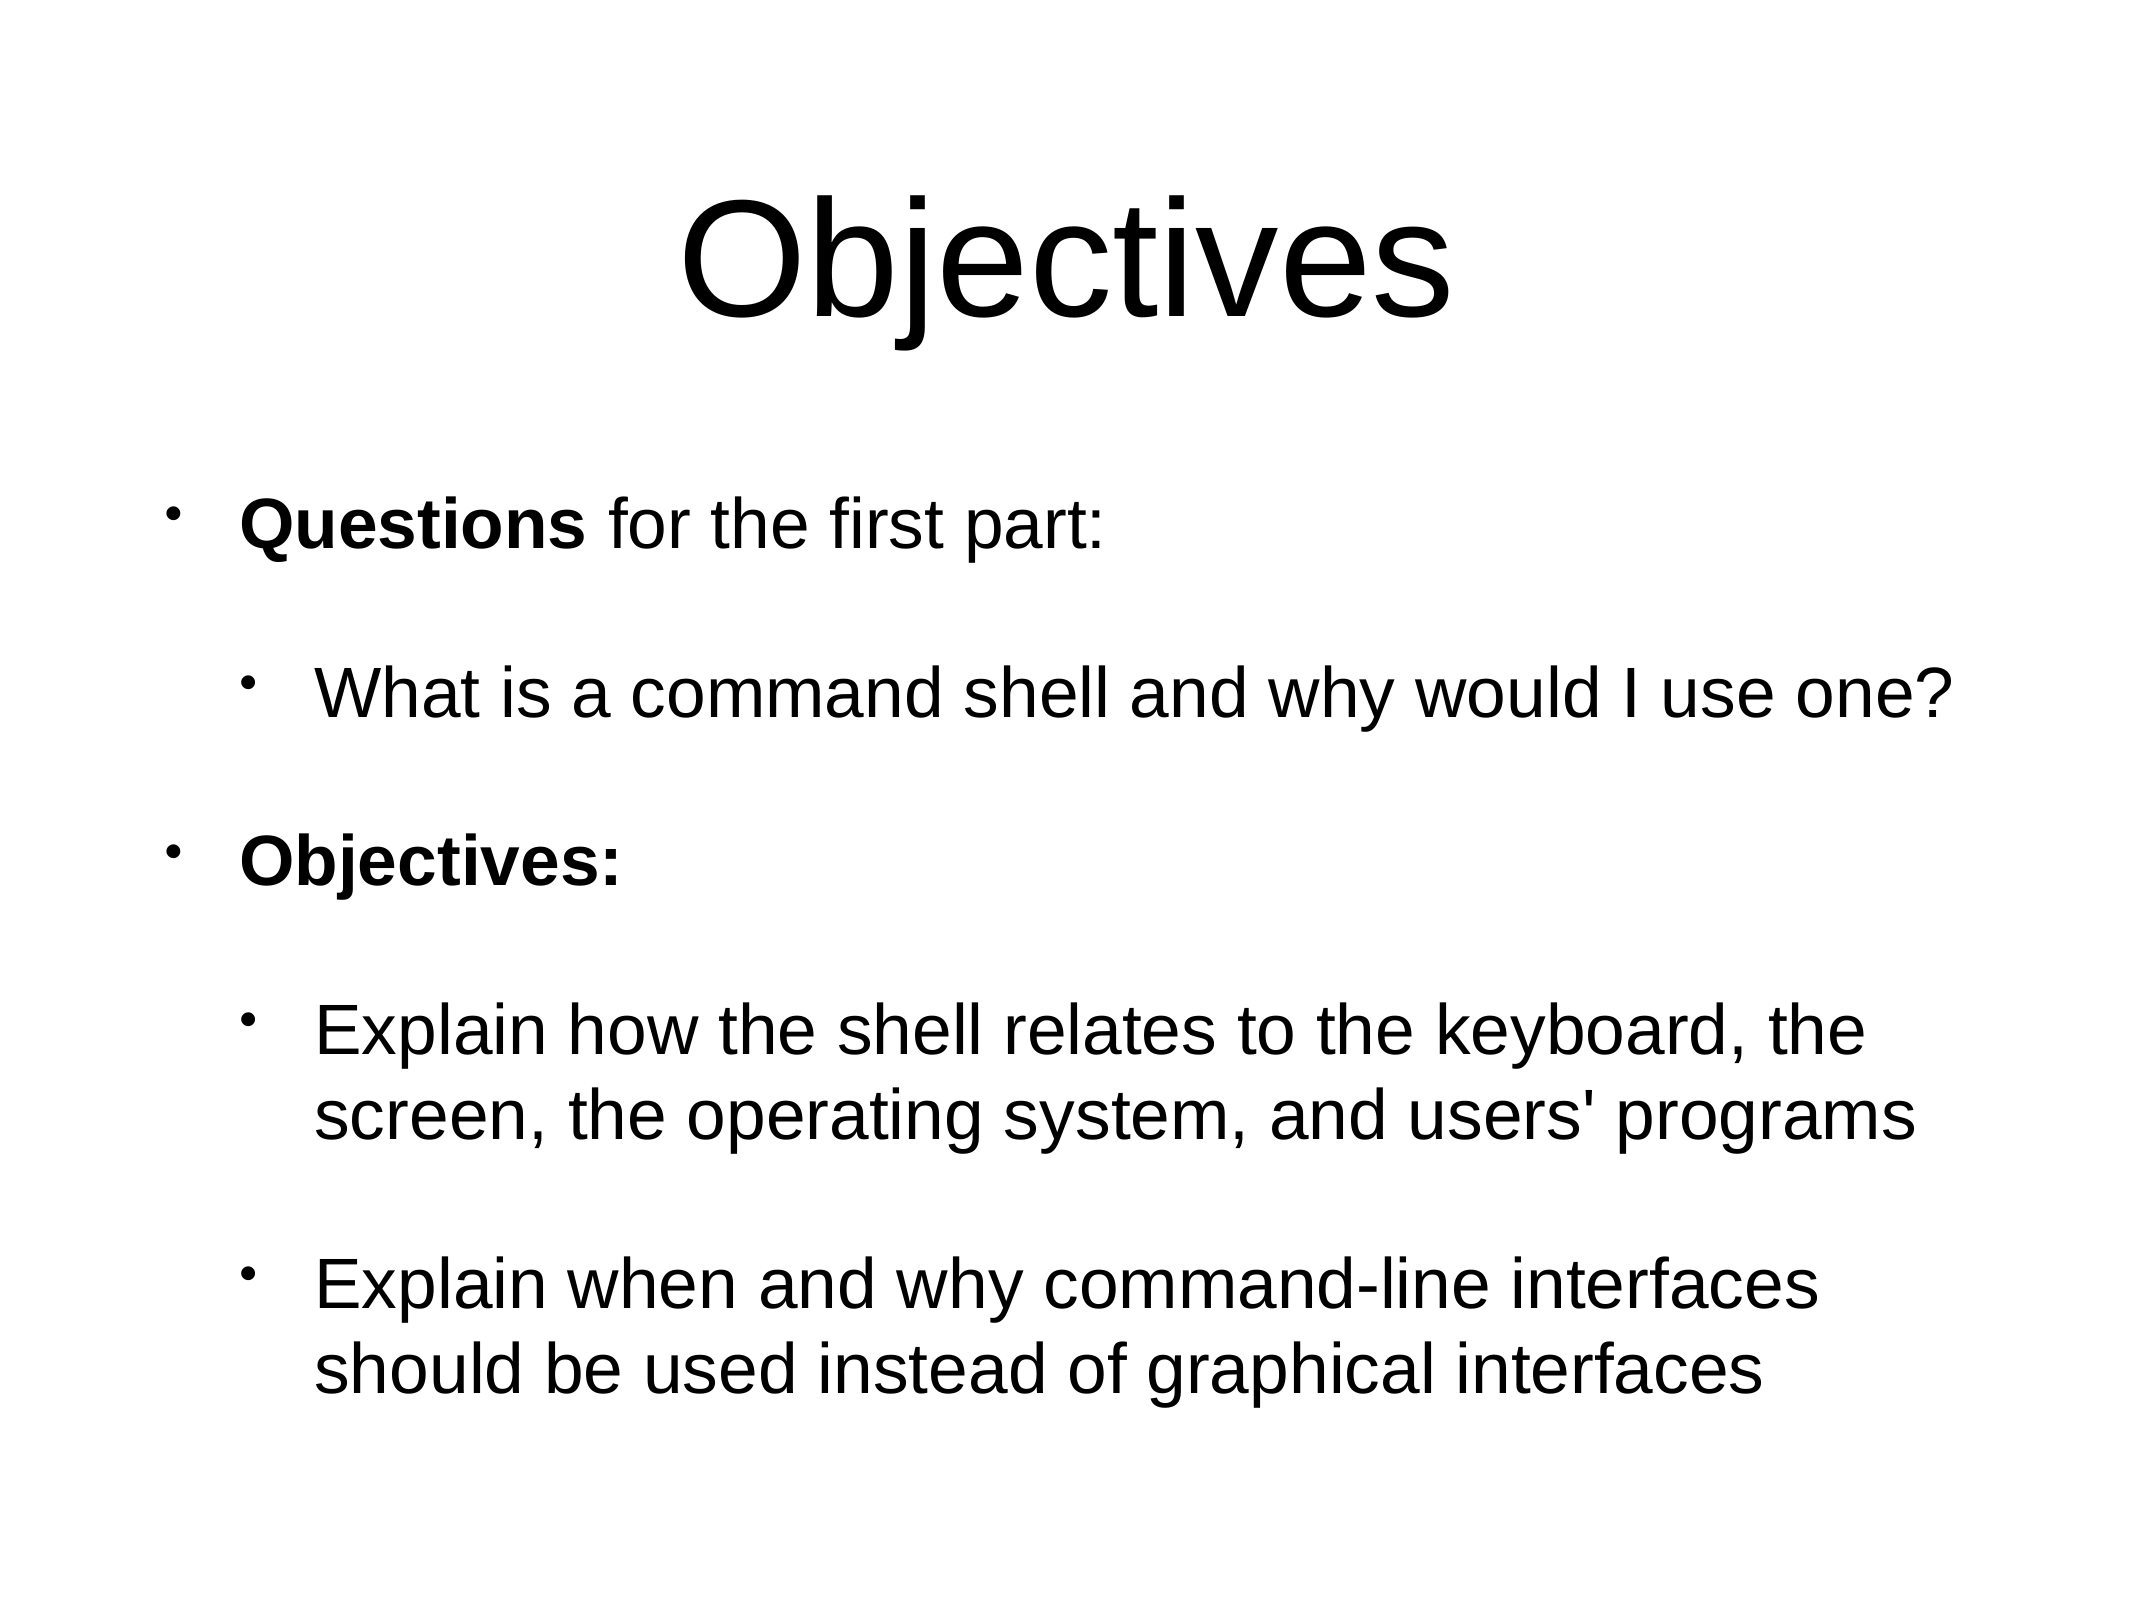

# Objectives
Questions for the first part:
What is a command shell and why would I use one?
Objectives:
Explain how the shell relates to the keyboard, the screen, the operating system, and users' programs
Explain when and why command-line interfaces should be used instead of graphical interfaces